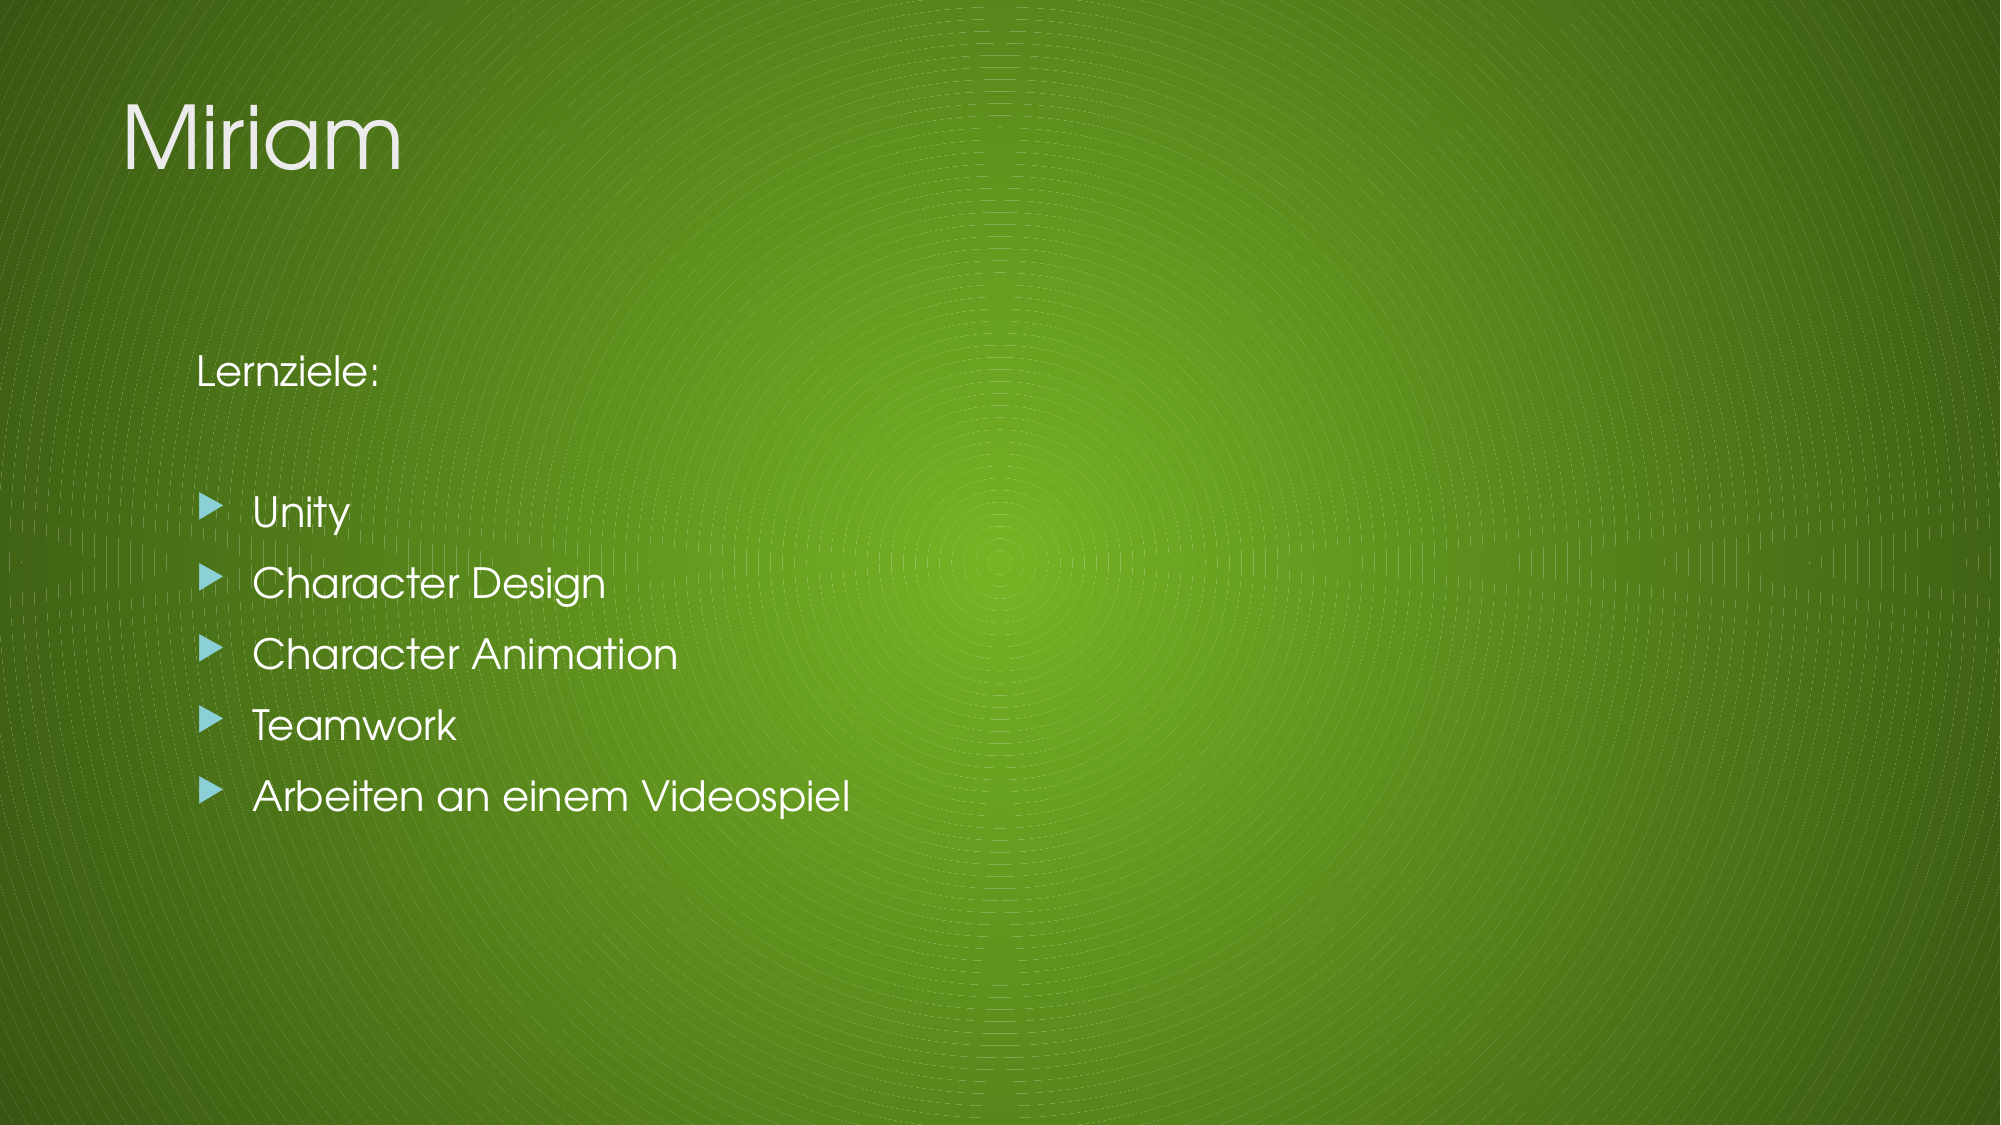

# Miriam
Lernziele:

Unity
Character Design
Character Animation
Teamwork
Arbeiten an einem Videospiel